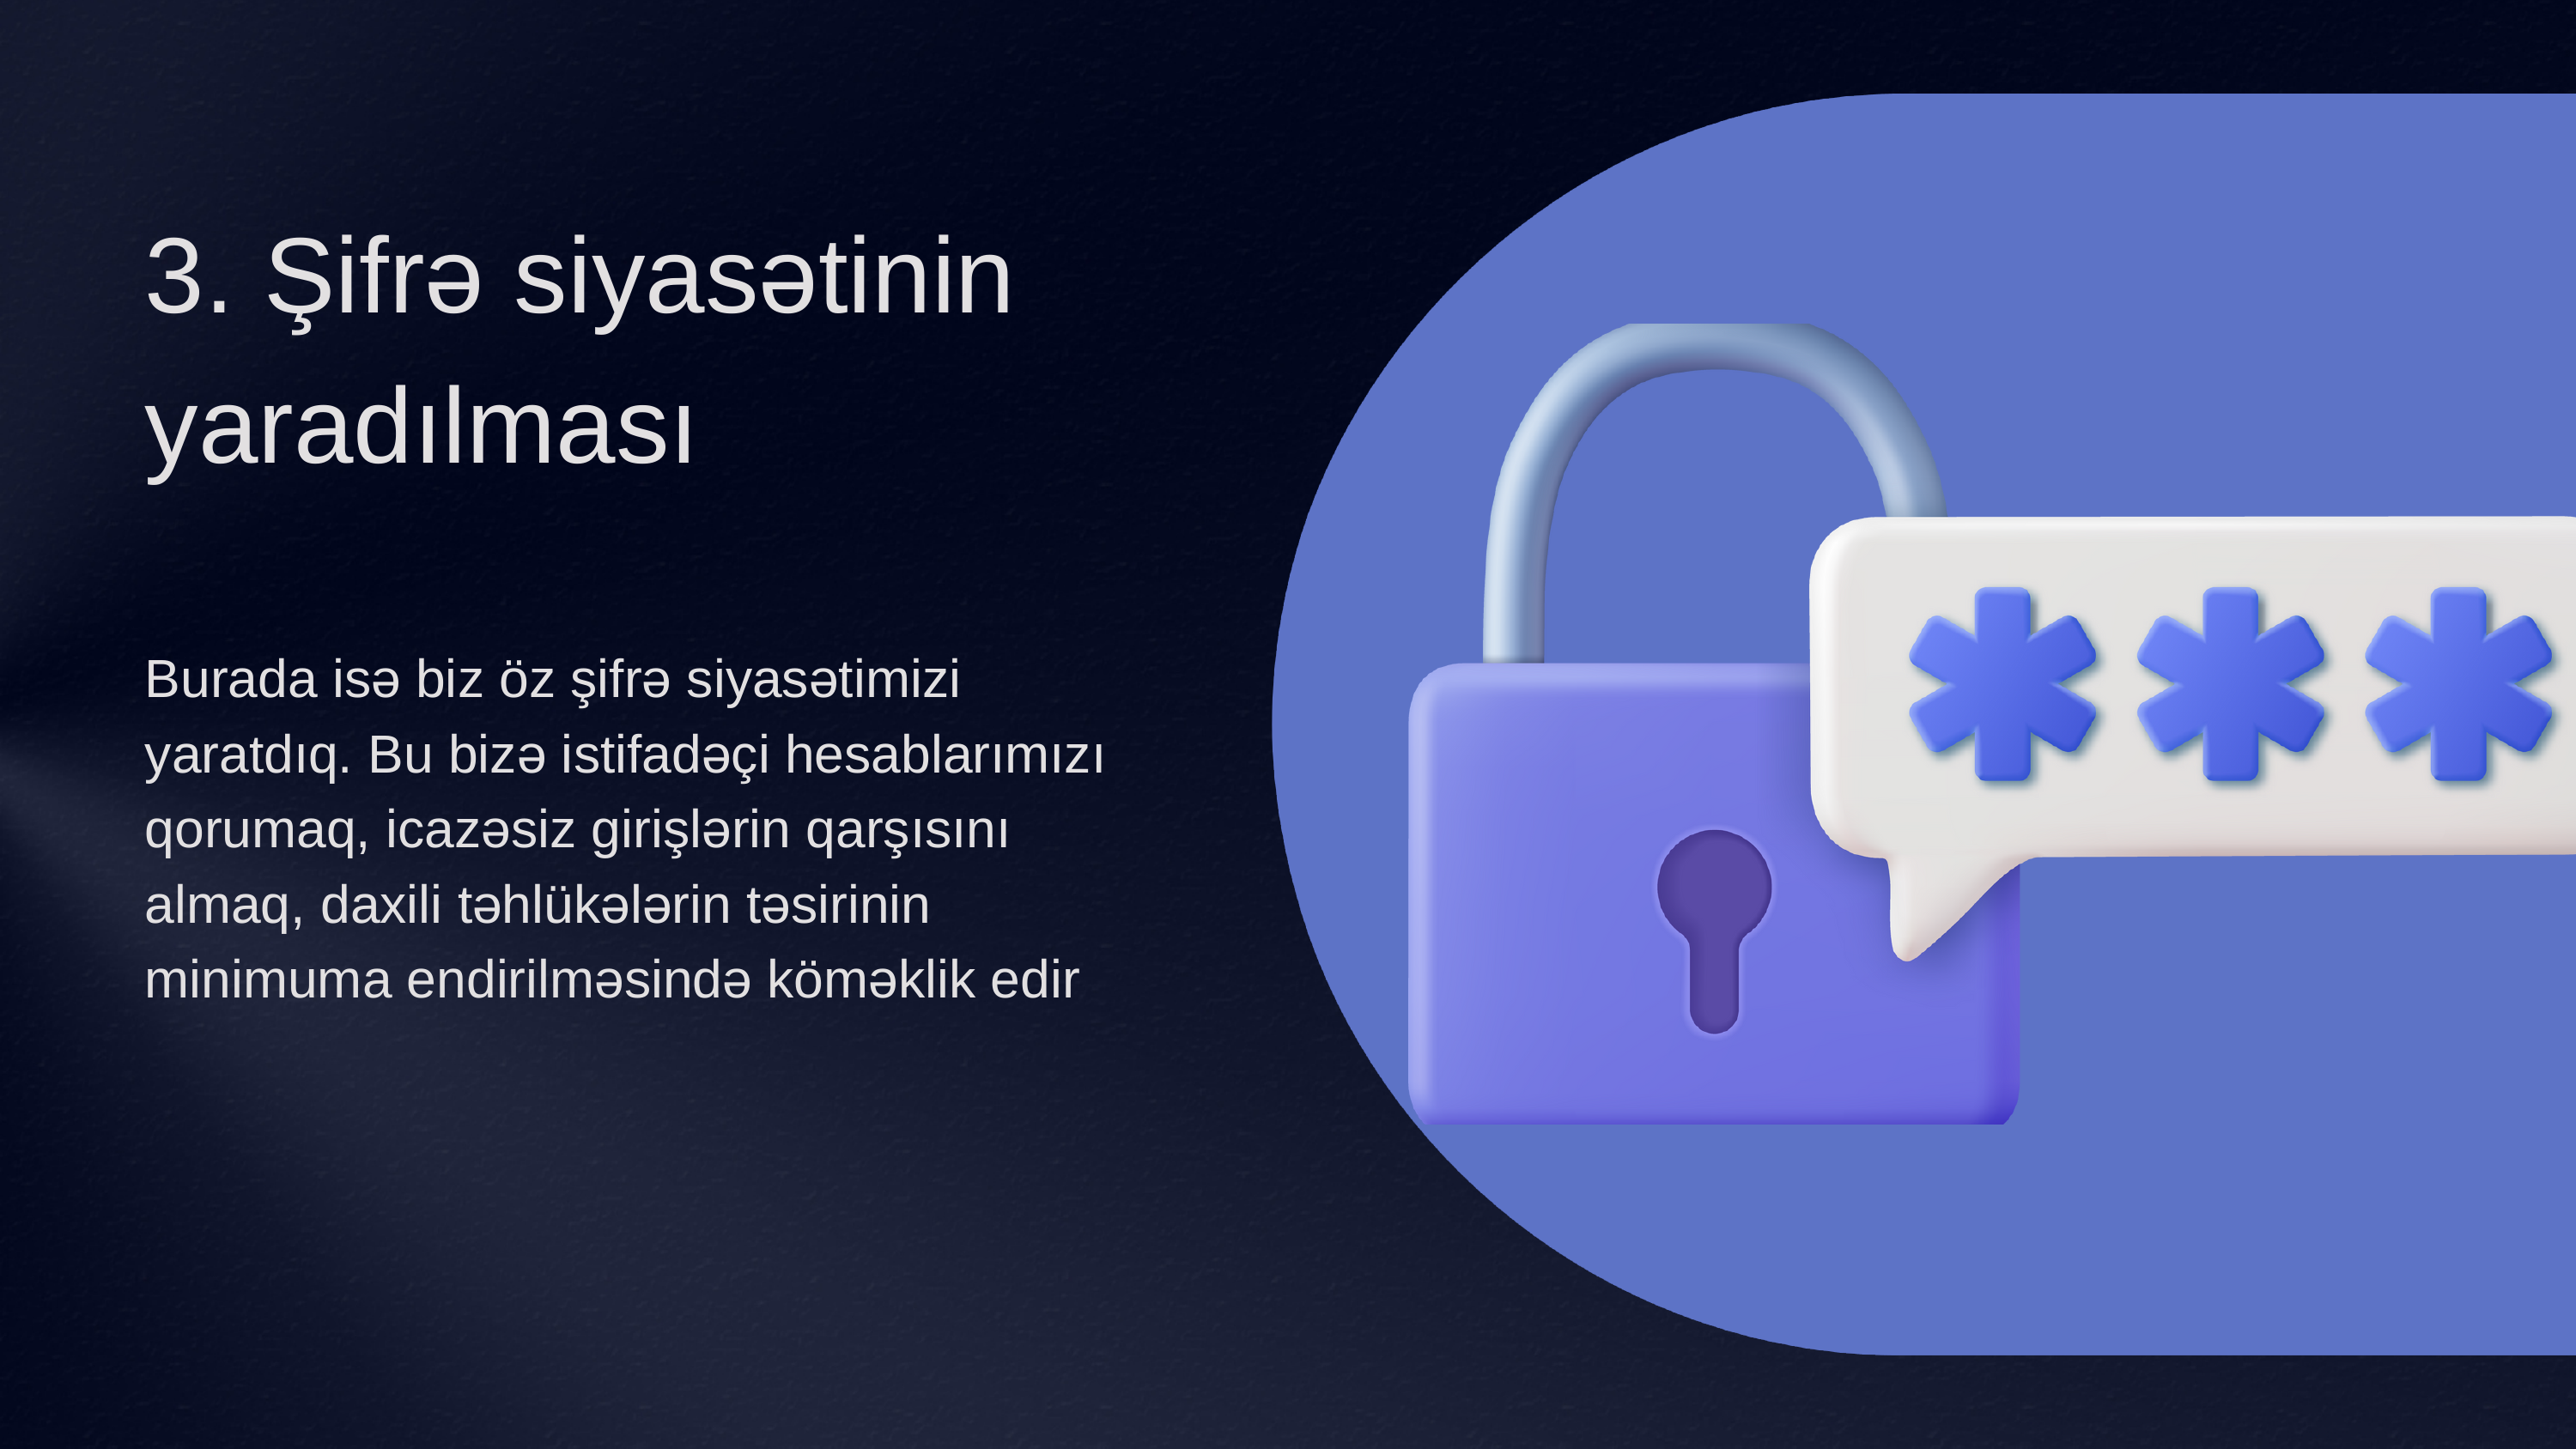

3. Şifrə siyasətinin yaradılması

Burada isə biz öz şifrə siyasətimizi yaratdıq. Bu bizə istifadəçi hesablarımızı qorumaq, icazəsiz girişlərin qarşısını almaq, daxili təhlükələrin təsirinin minimuma endirilməsində köməklik edir